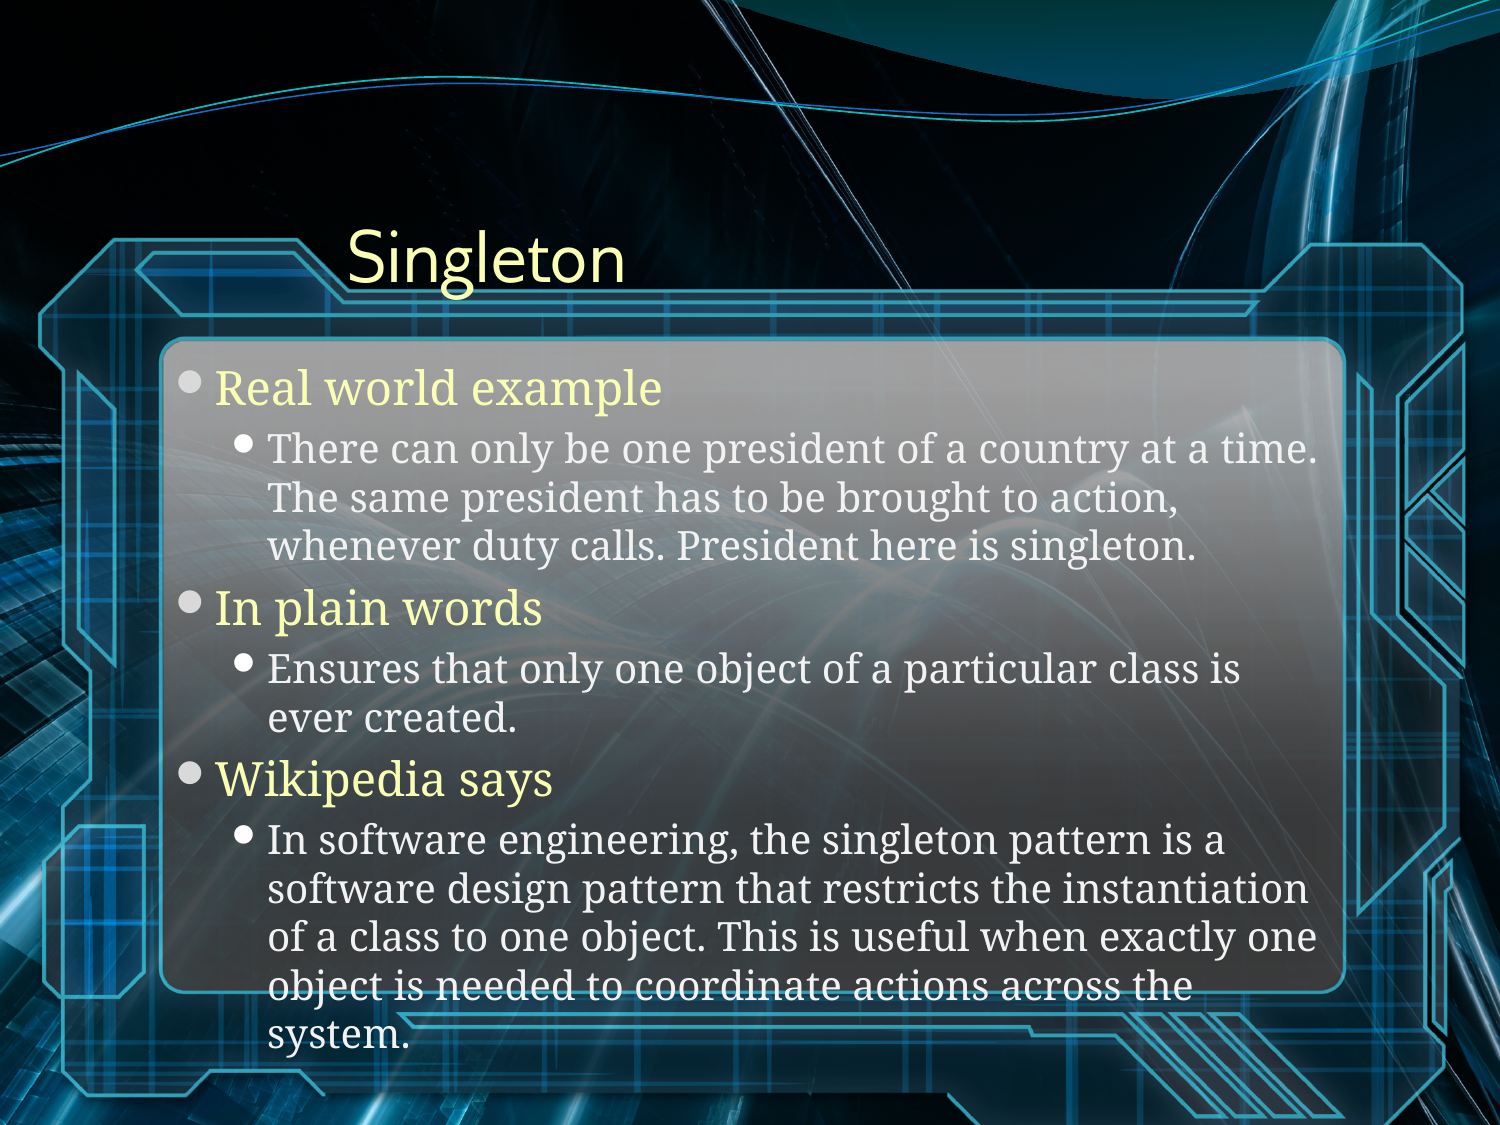

# Singleton
Real world example
There can only be one president of a country at a time. The same president has to be brought to action, whenever duty calls. President here is singleton.
In plain words
Ensures that only one object of a particular class is ever created.
Wikipedia says
In software engineering, the singleton pattern is a software design pattern that restricts the instantiation of a class to one object. This is useful when exactly one object is needed to coordinate actions across the system.